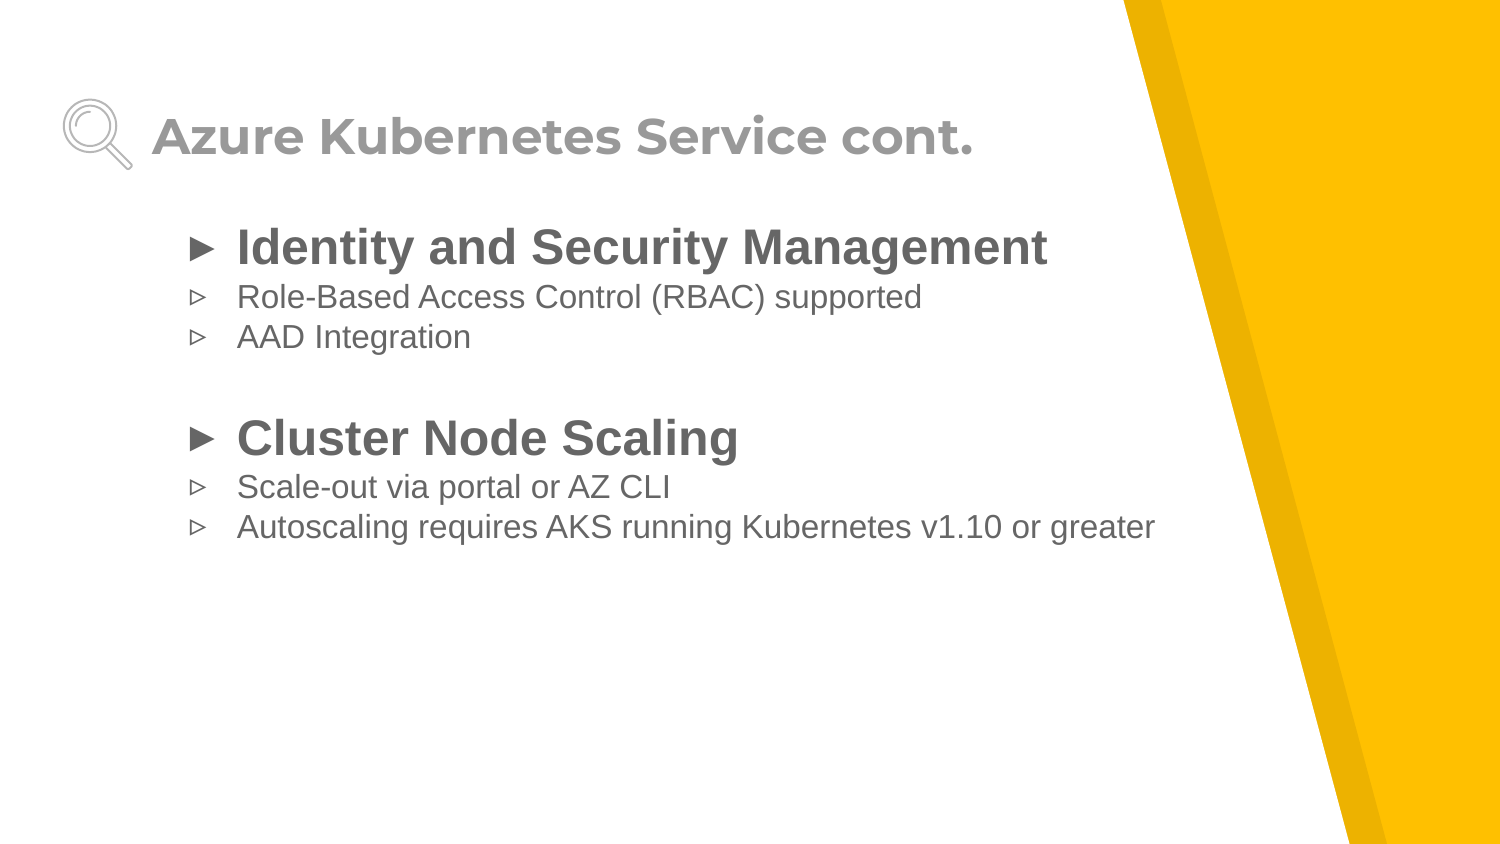

# Azure Kubernetes Service cont.
Identity and Security Management
Role-Based Access Control (RBAC) supported
AAD Integration

Cluster Node Scaling
Scale-out via portal or AZ CLI
Autoscaling requires AKS running Kubernetes v1.10 or greater